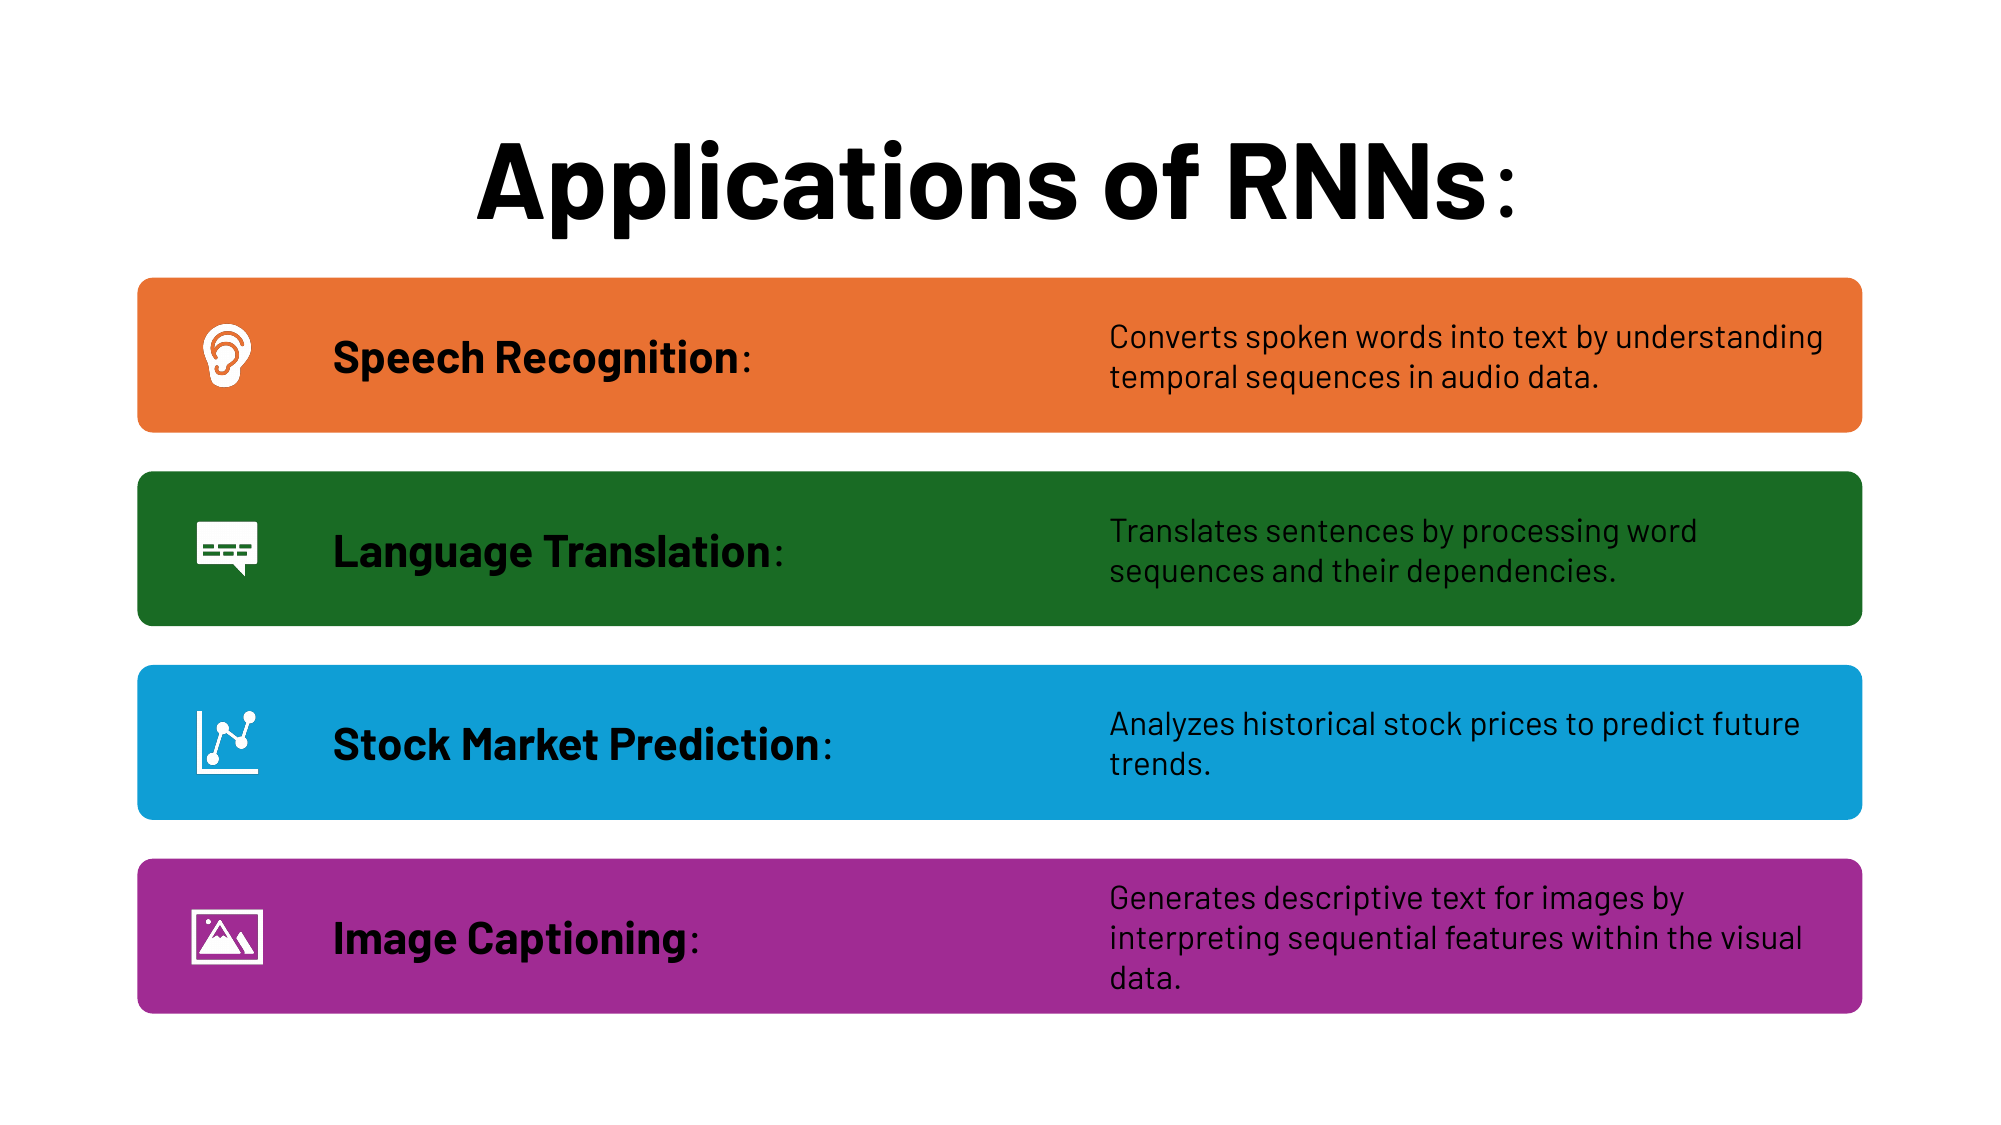

# Applications of RNNs:
Speech Recognition:
Converts spoken words into text by understanding temporal sequences in audio data.
Language Translation:
Translates sentences by processing word sequences and their dependencies.
Stock Market Prediction:
Analyzes historical stock prices to predict future trends.
Image Captioning:
Generates descriptive text for images by interpreting sequential features within the visual data.